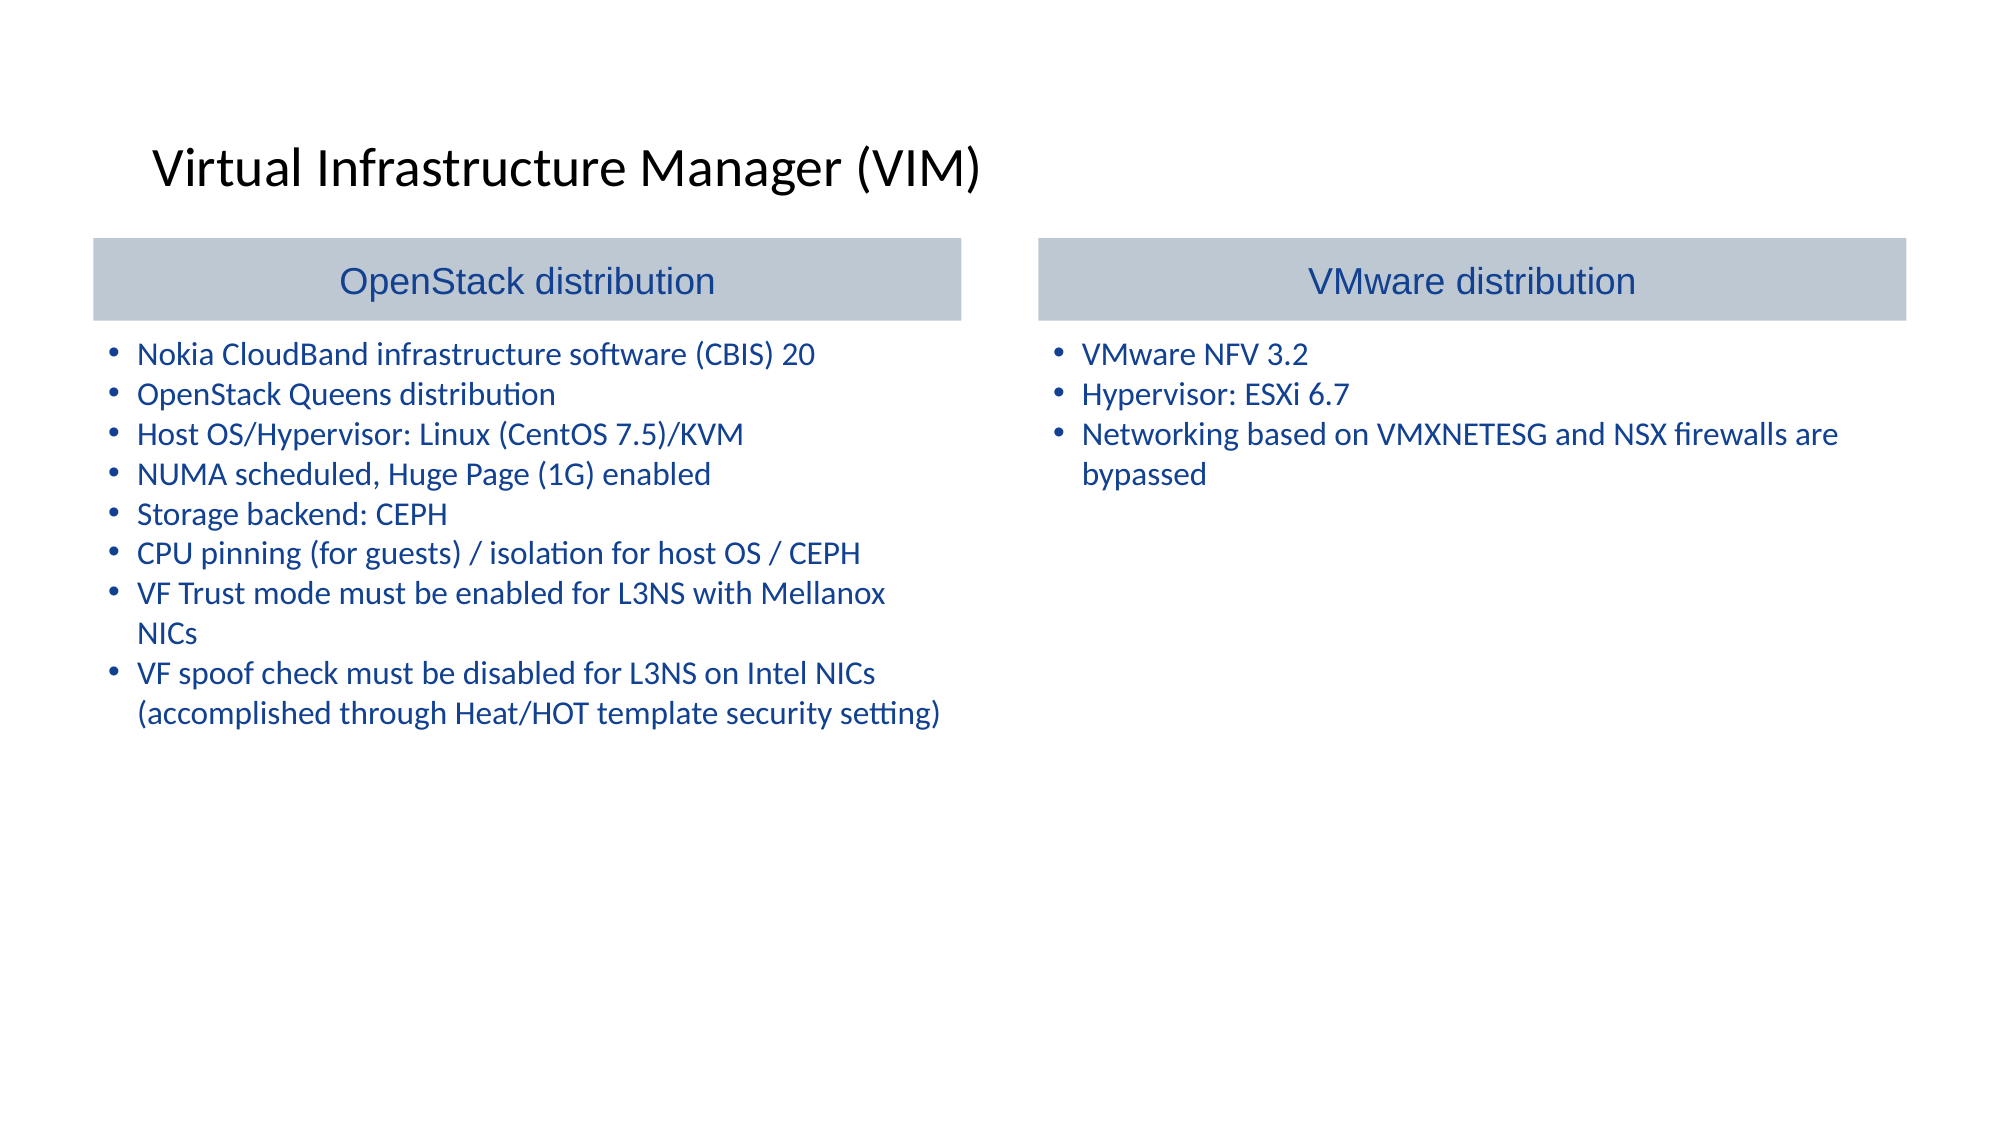

# Virtual Infrastructure Manager (VIM)
OpenStack distribution
VMware distribution
Nokia CloudBand infrastructure software (CBIS) 20
OpenStack Queens distribution
Host OS/Hypervisor: Linux (CentOS 7.5)/KVM
NUMA scheduled, Huge Page (1G) enabled
Storage backend: CEPH
CPU pinning (for guests) / isolation for host OS / CEPH
VF Trust mode must be enabled for L3NS with Mellanox NICs
VF spoof check must be disabled for L3NS on Intel NICs (accomplished through Heat/HOT template security setting)

VMware NFV 3.2
Hypervisor: ESXi 6.7
Networking based on VMXNETESG and NSX firewalls are bypassed